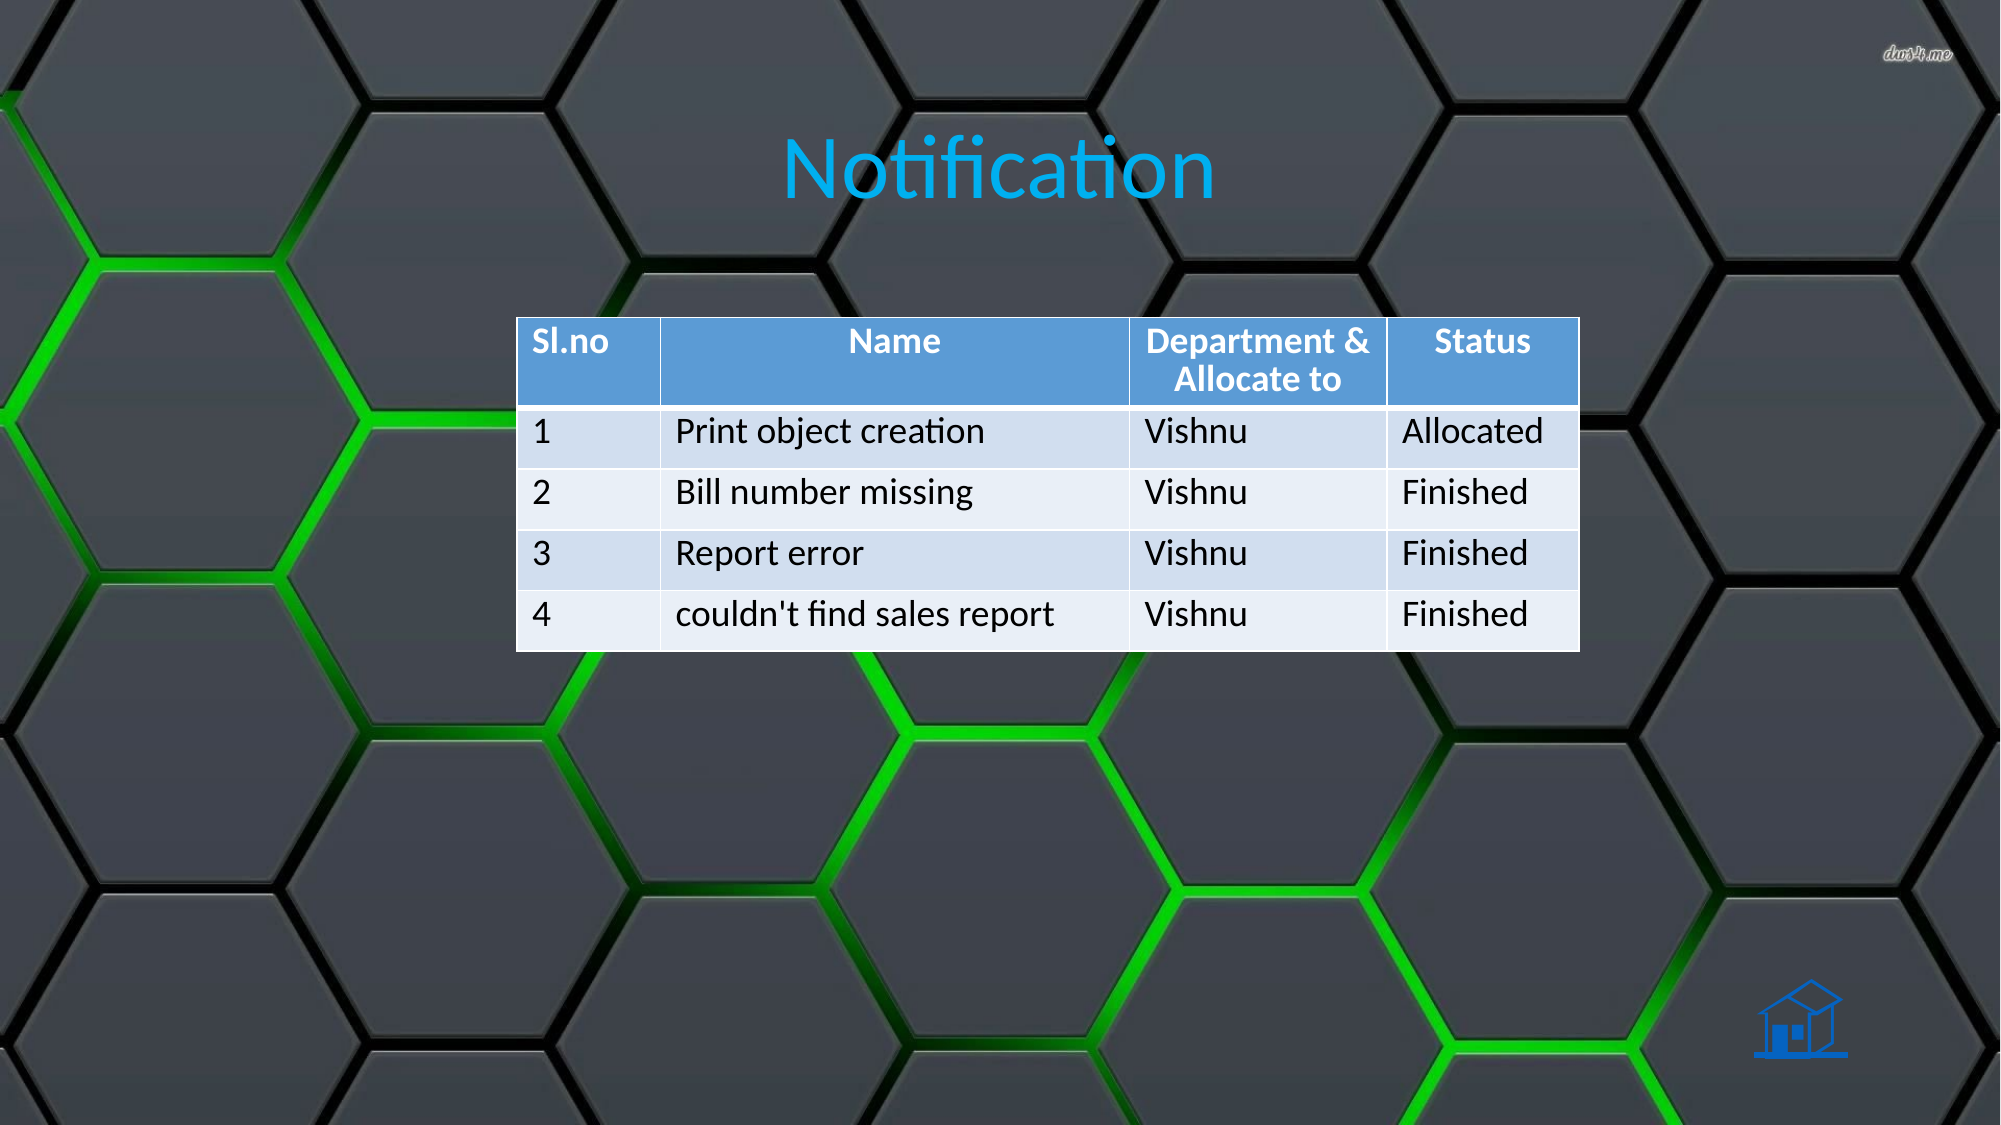

# Notification
| Sl.no | Name | Department & Allocate to | Status |
| --- | --- | --- | --- |
| 1 | Print object creation | Vishnu | Allocated |
| 2 | Bill number missing | Vishnu | Finished |
| 3 | Report error | Vishnu | Finished |
| 4 | couldn't find sales report | Vishnu | Finished |
🏠